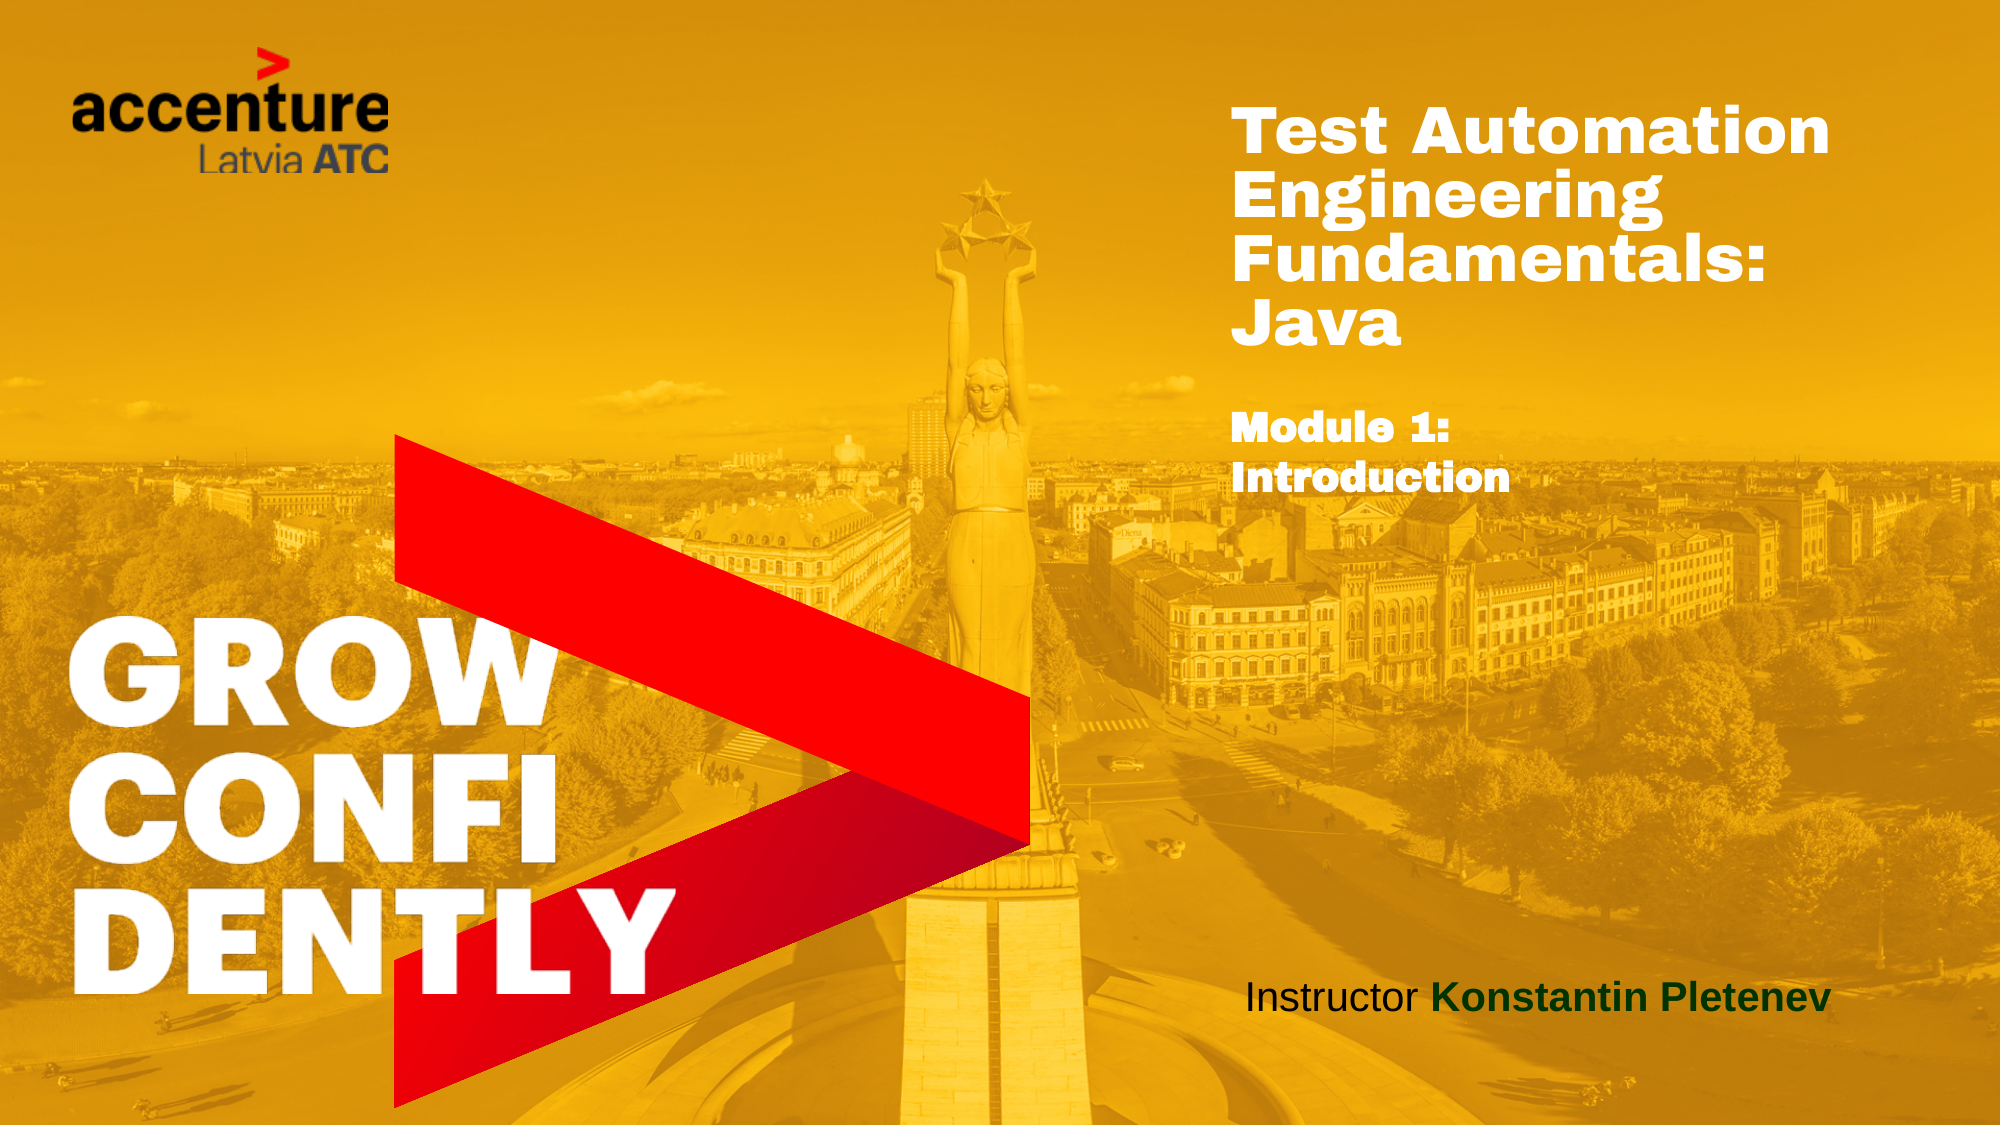

# Test Automation Engineering Fundamentals: Java
Module 1: Introduction

Instructor Konstantin Pletenev